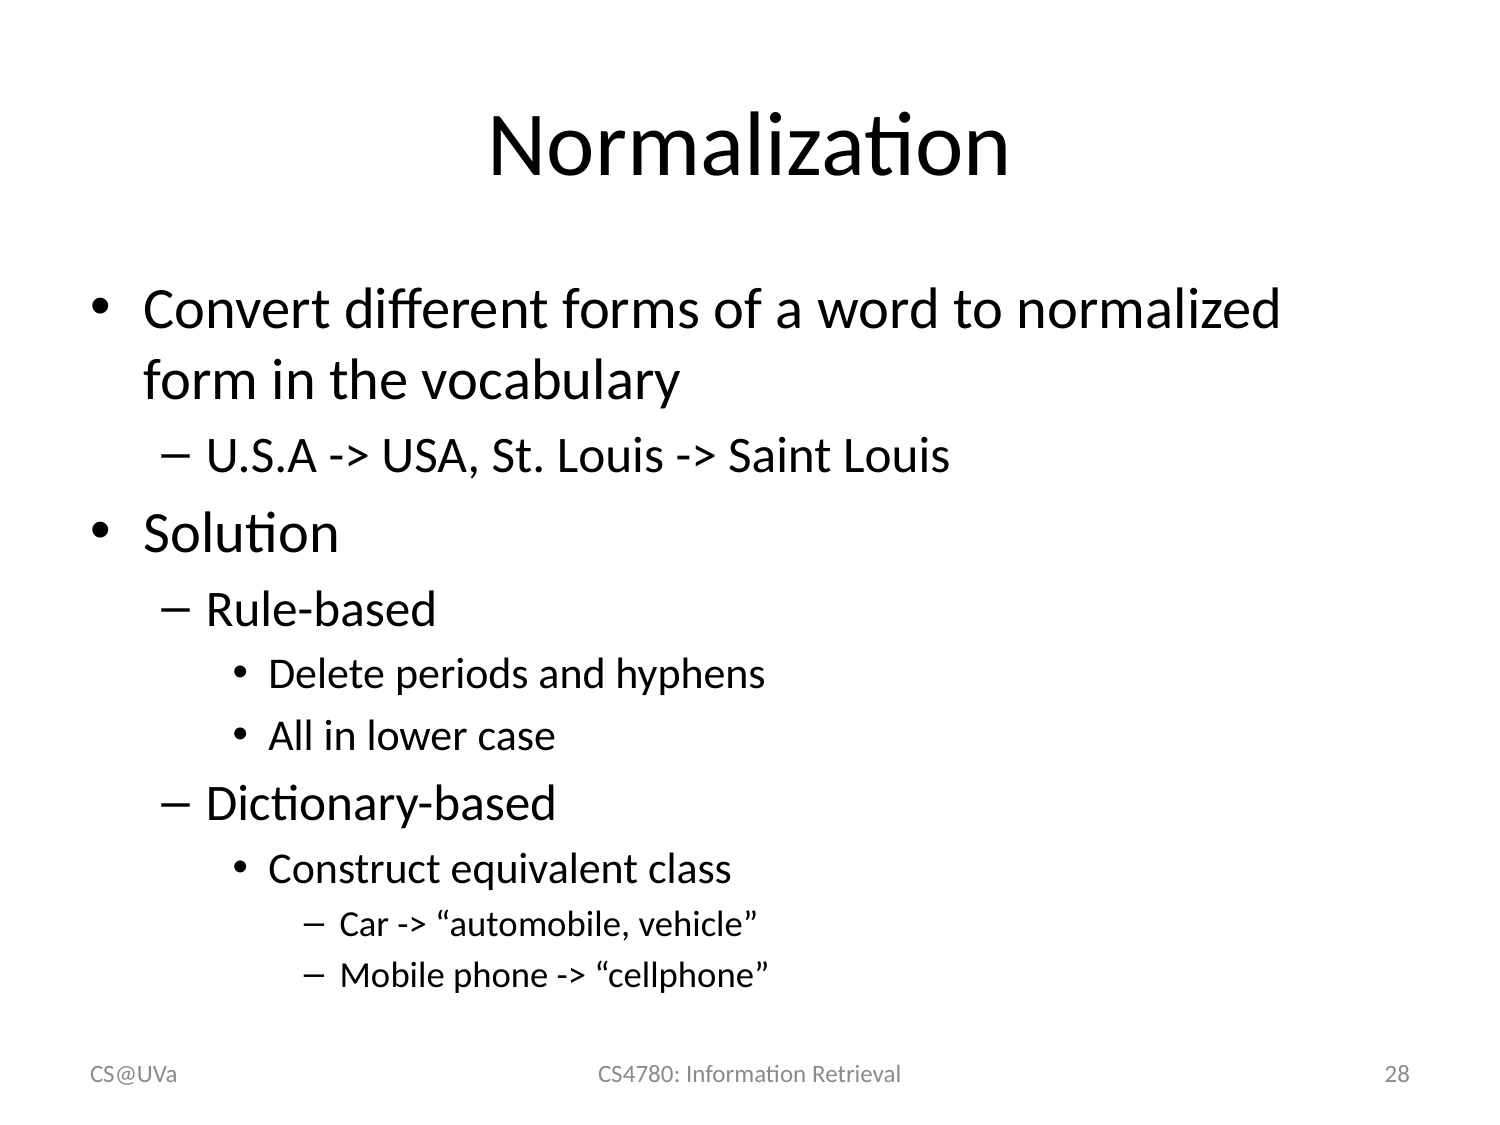

# Normalization
Convert different forms of a word to normalized form in the vocabulary
U.S.A -> USA, St. Louis -> Saint Louis
Solution
Rule-based
Delete periods and hyphens
All in lower case
Dictionary-based
Construct equivalent class
Car -> “automobile, vehicle”
Mobile phone -> “cellphone”
CS@UVa
CS4780: Information Retrieval
28